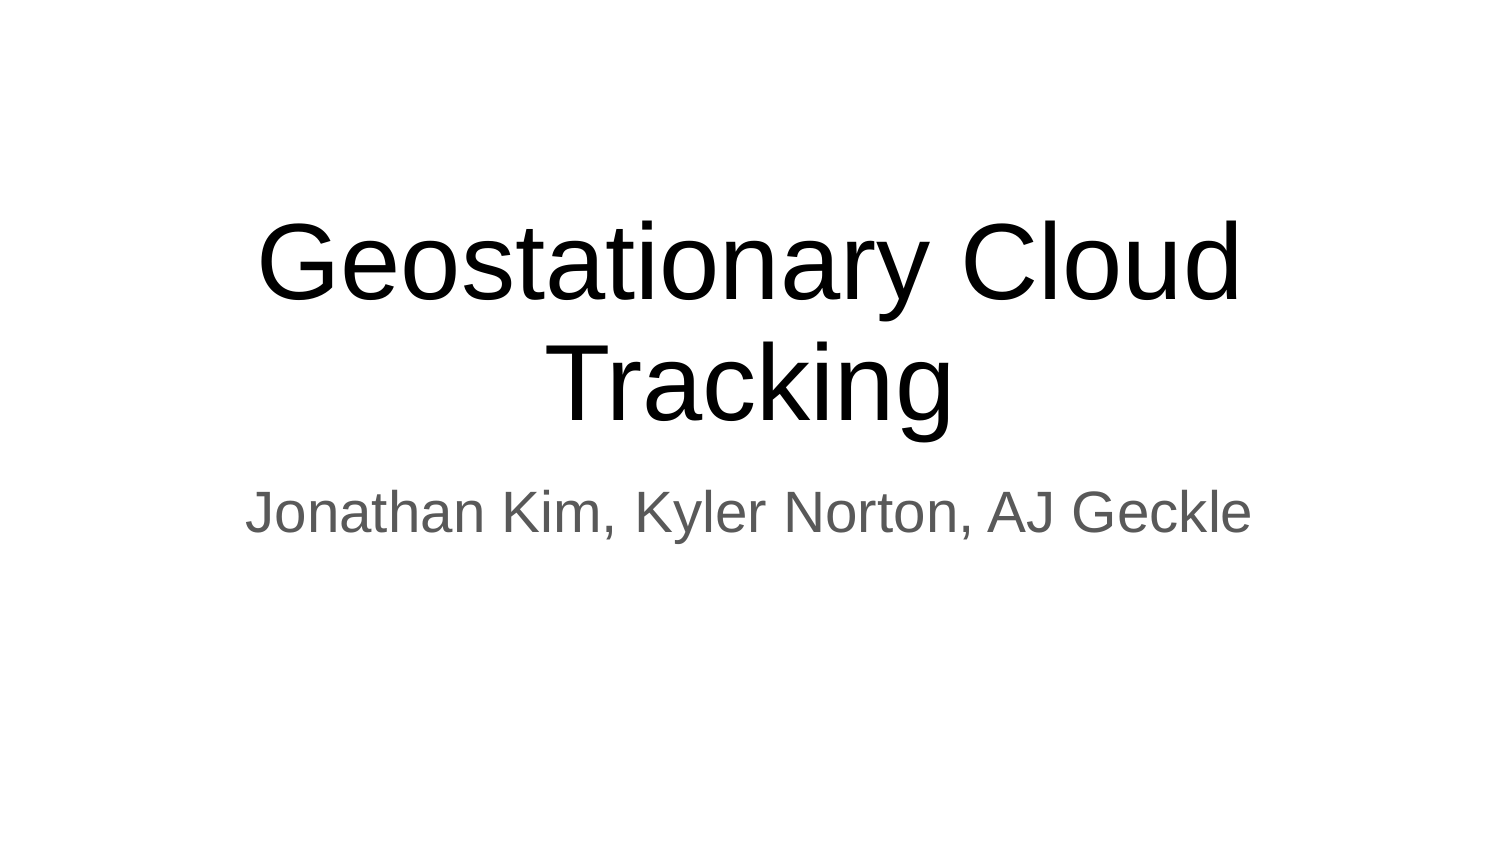

# Geostationary Cloud Tracking
Jonathan Kim, Kyler Norton, AJ Geckle